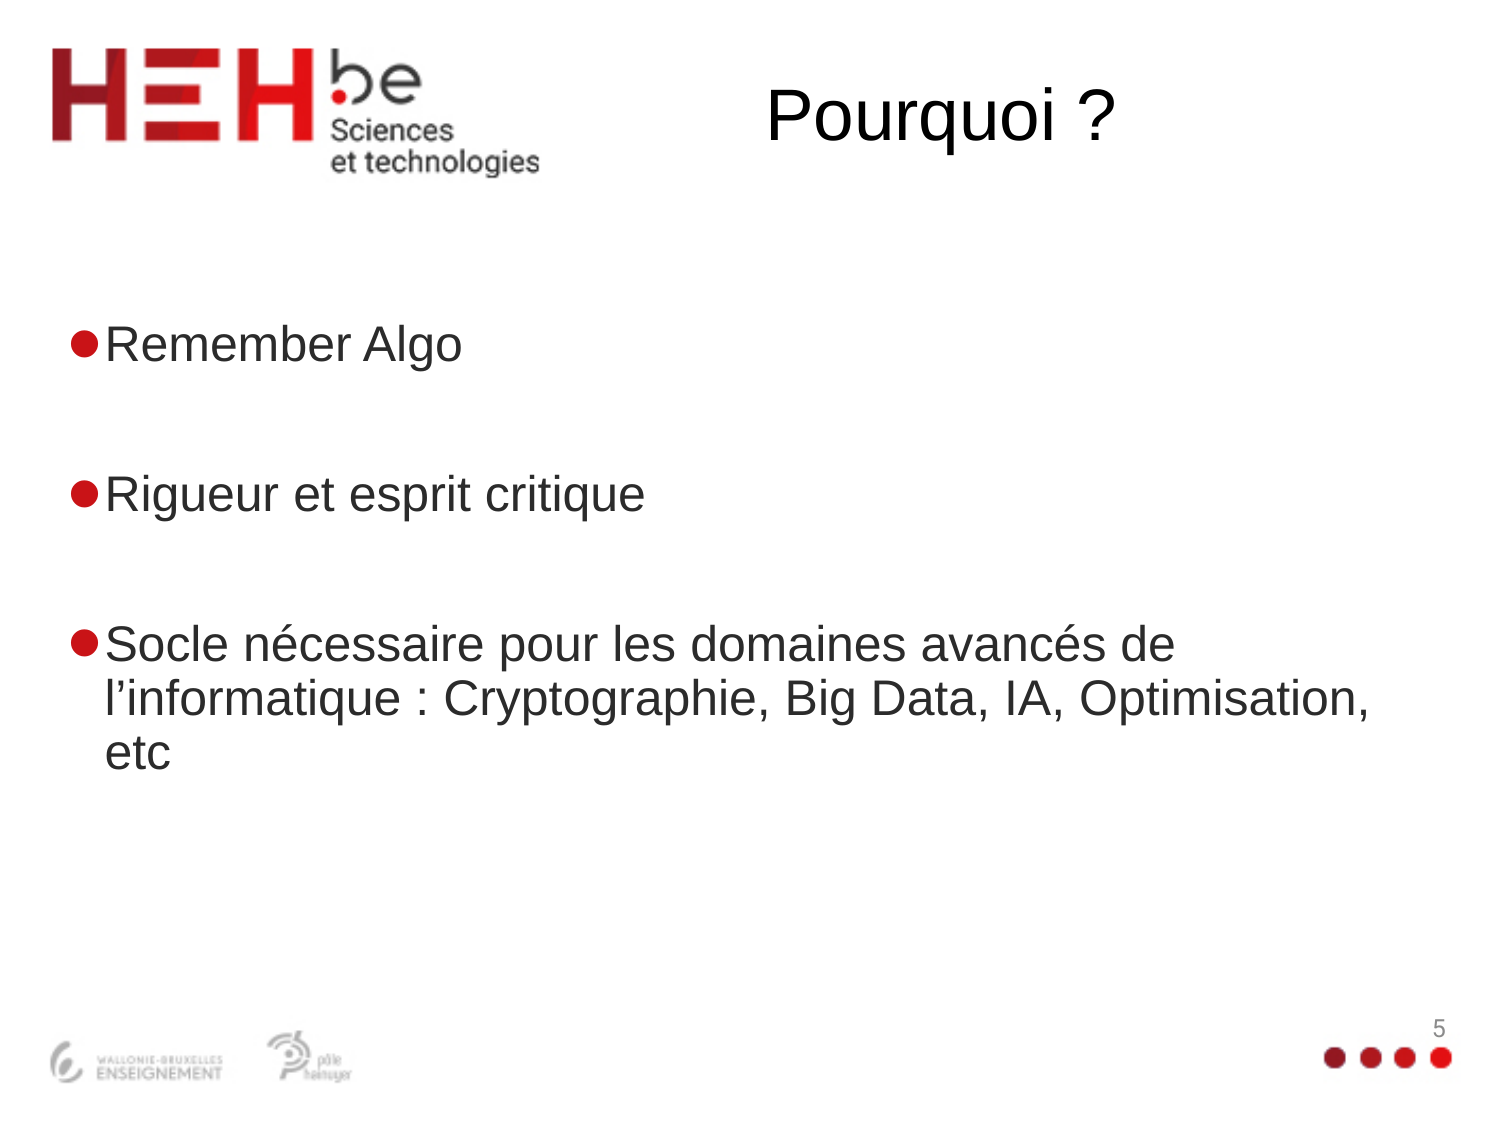

# Pourquoi ?
Remember Algo

Rigueur et esprit critique

Socle nécessaire pour les domaines avancés de l’informatique : Cryptographie, Big Data, IA, Optimisation, etc
5